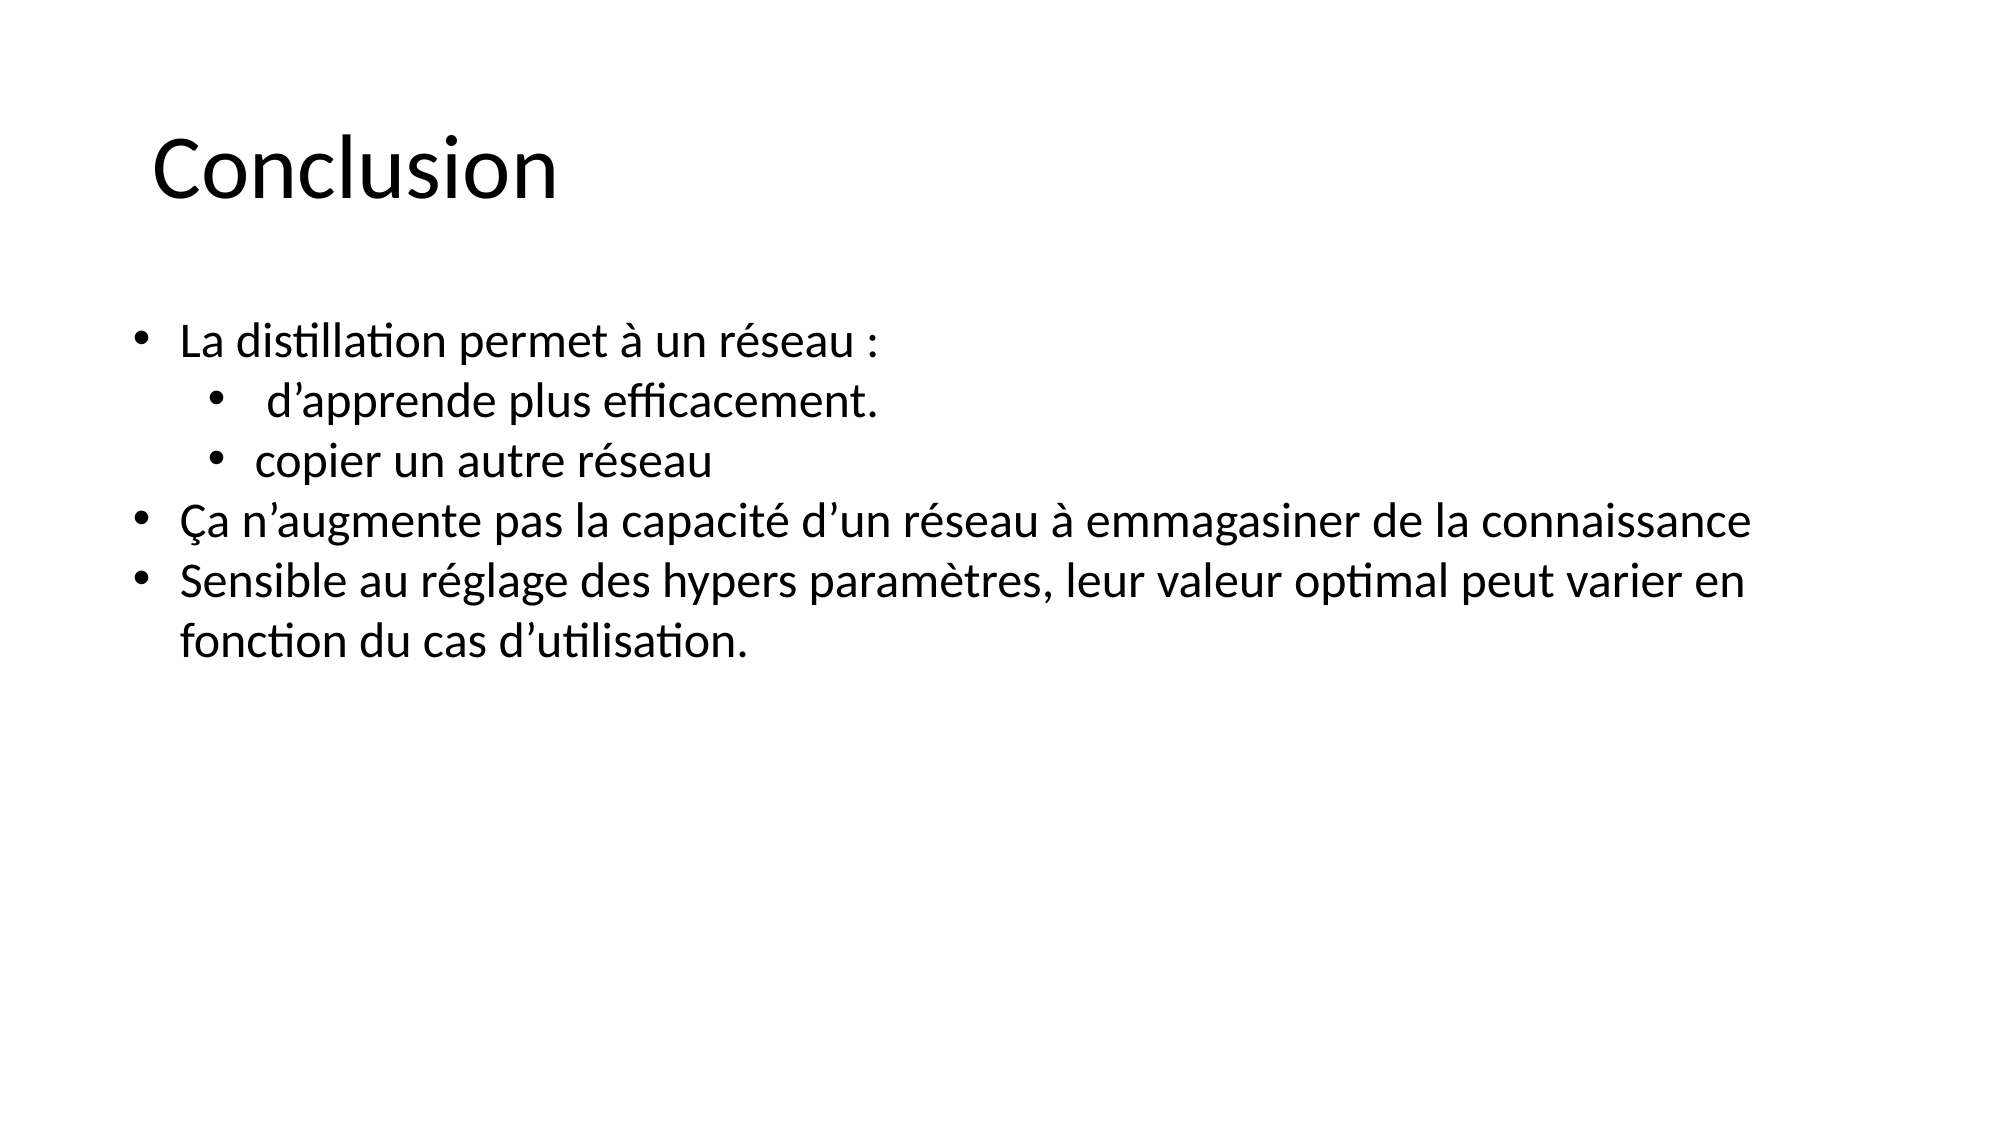

# Conclusion
La distillation permet à un réseau :
 d’apprende plus efficacement.
copier un autre réseau
Ça n’augmente pas la capacité d’un réseau à emmagasiner de la connaissance
Sensible au réglage des hypers paramètres, leur valeur optimal peut varier en fonction du cas d’utilisation.